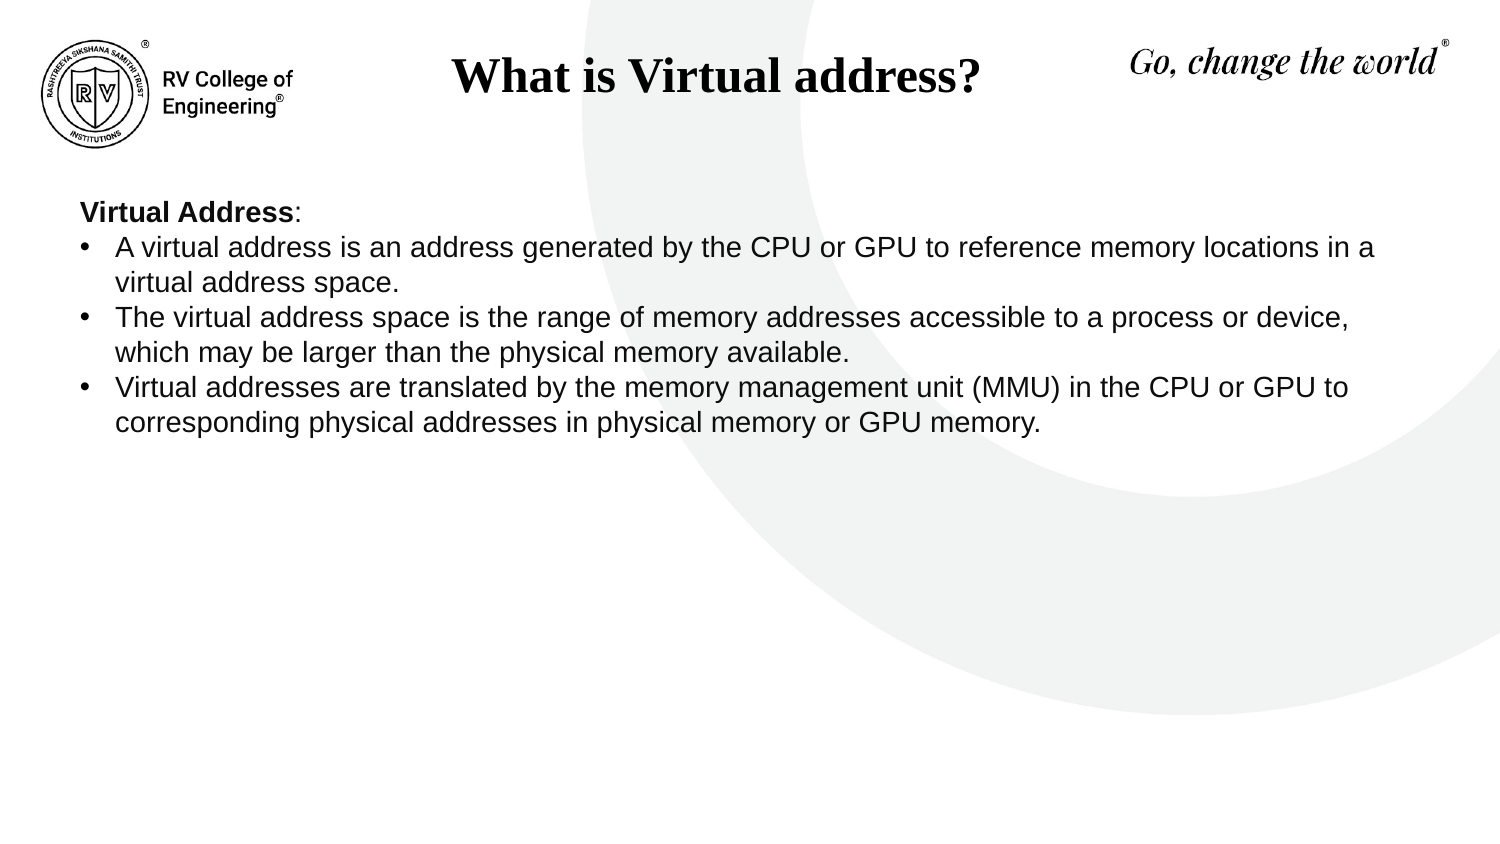

# What is Virtual address?

Virtual Address:
A virtual address is an address generated by the CPU or GPU to reference memory locations in a virtual address space.
The virtual address space is the range of memory addresses accessible to a process or device, which may be larger than the physical memory available.
Virtual addresses are translated by the memory management unit (MMU) in the CPU or GPU to corresponding physical addresses in physical memory or GPU memory.